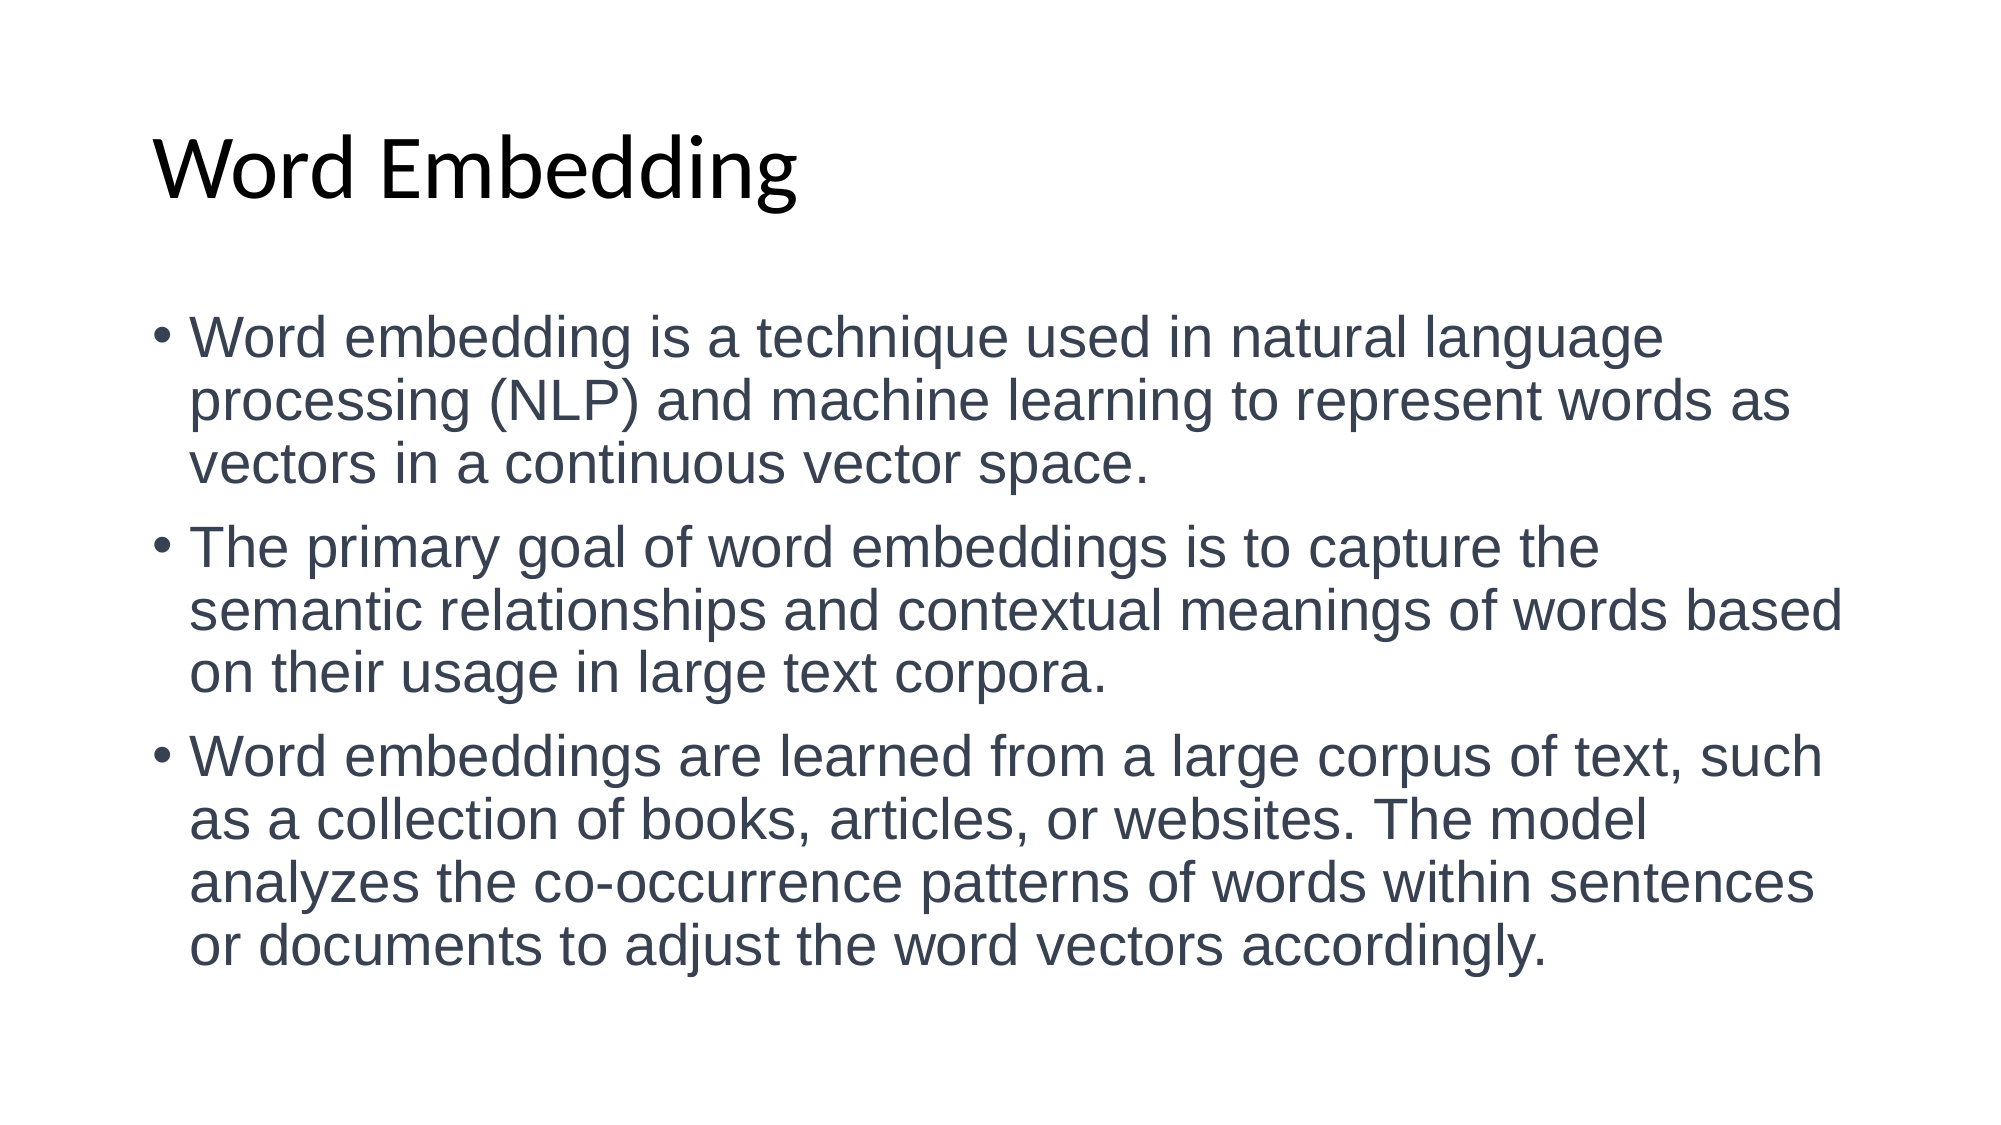

# Word Embedding
Word embedding is a technique used in natural language processing (NLP) and machine learning to represent words as vectors in a continuous vector space.
The primary goal of word embeddings is to capture the semantic relationships and contextual meanings of words based on their usage in large text corpora.
Word embeddings are learned from a large corpus of text, such as a collection of books, articles, or websites. The model analyzes the co-occurrence patterns of words within sentences or documents to adjust the word vectors accordingly.